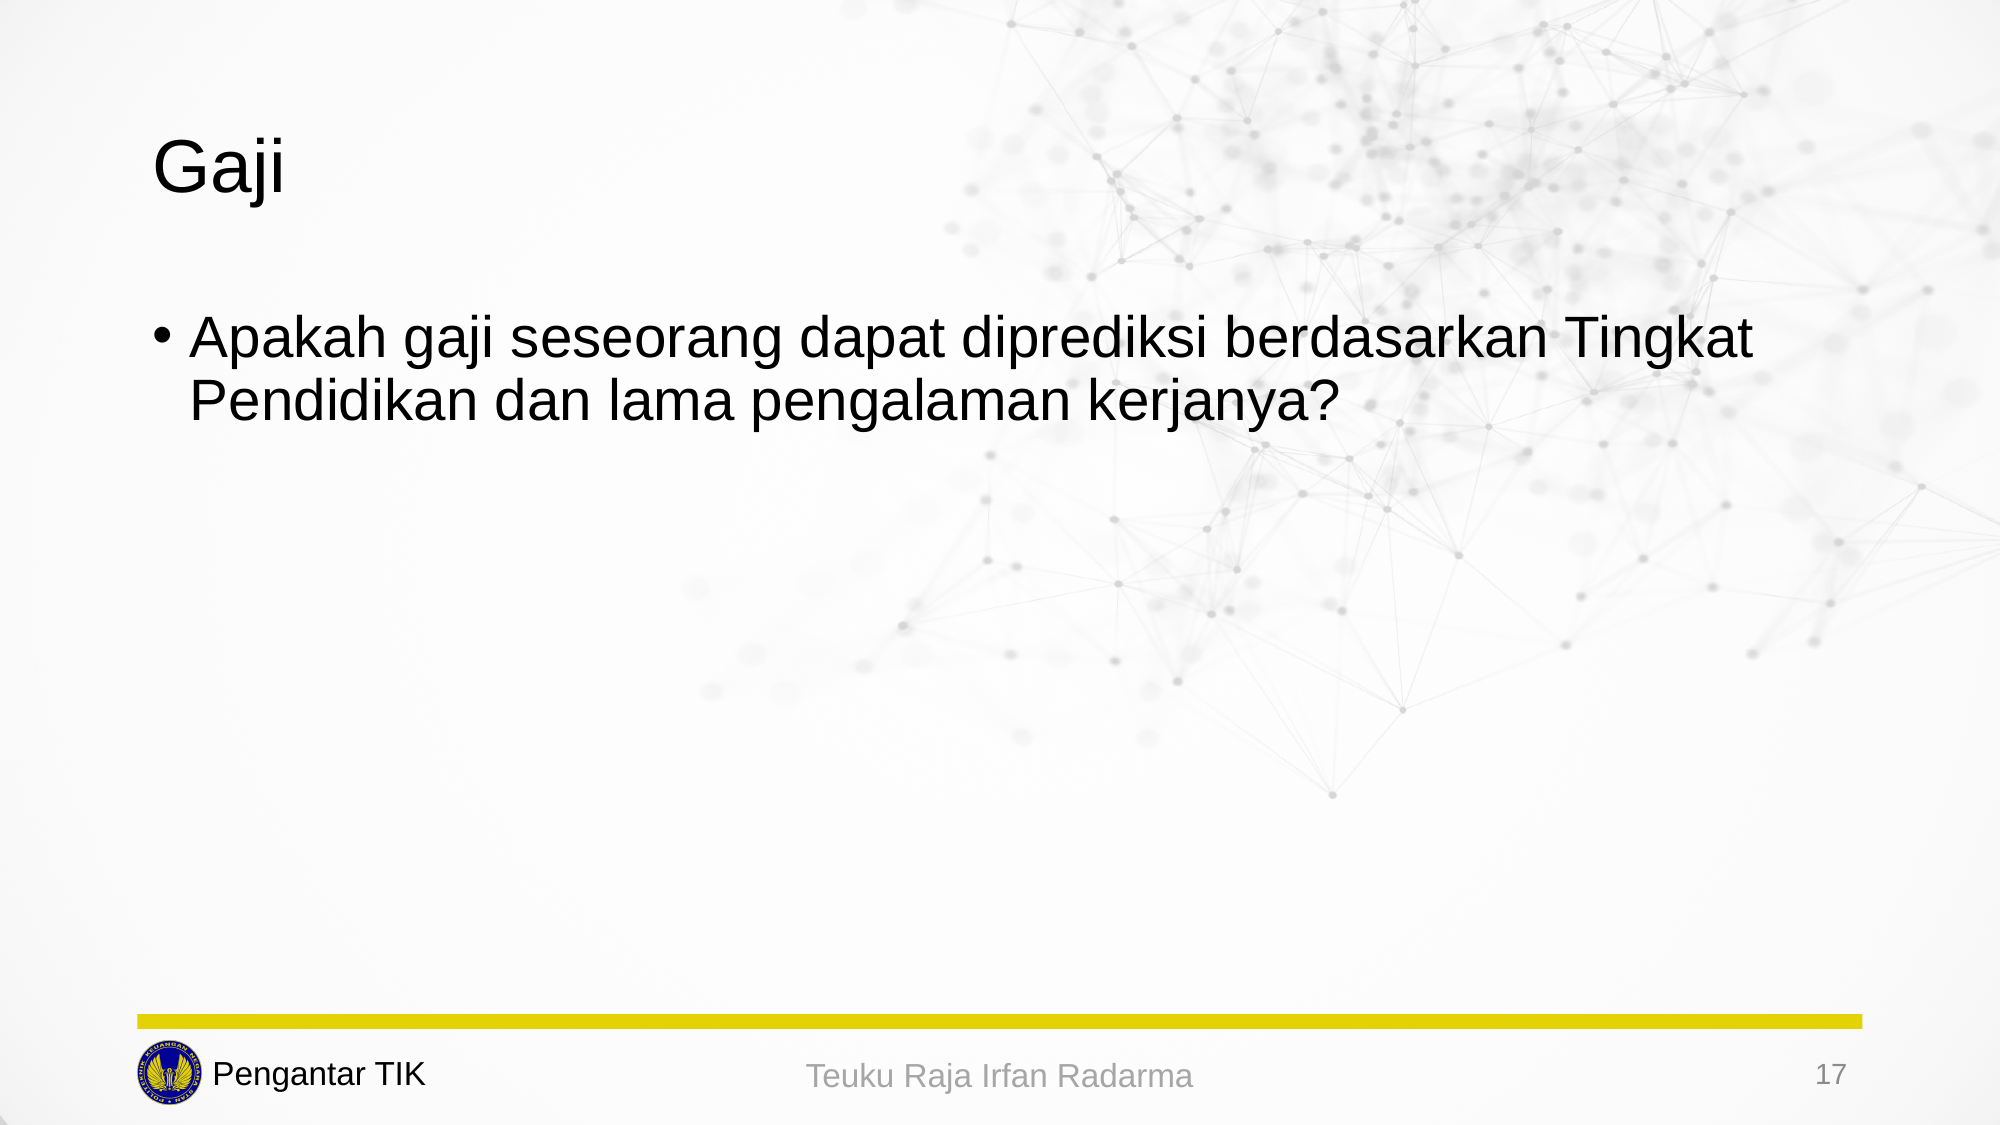

# Gaji
Apakah gaji seseorang dapat diprediksi berdasarkan Tingkat Pendidikan dan lama pengalaman kerjanya?
17